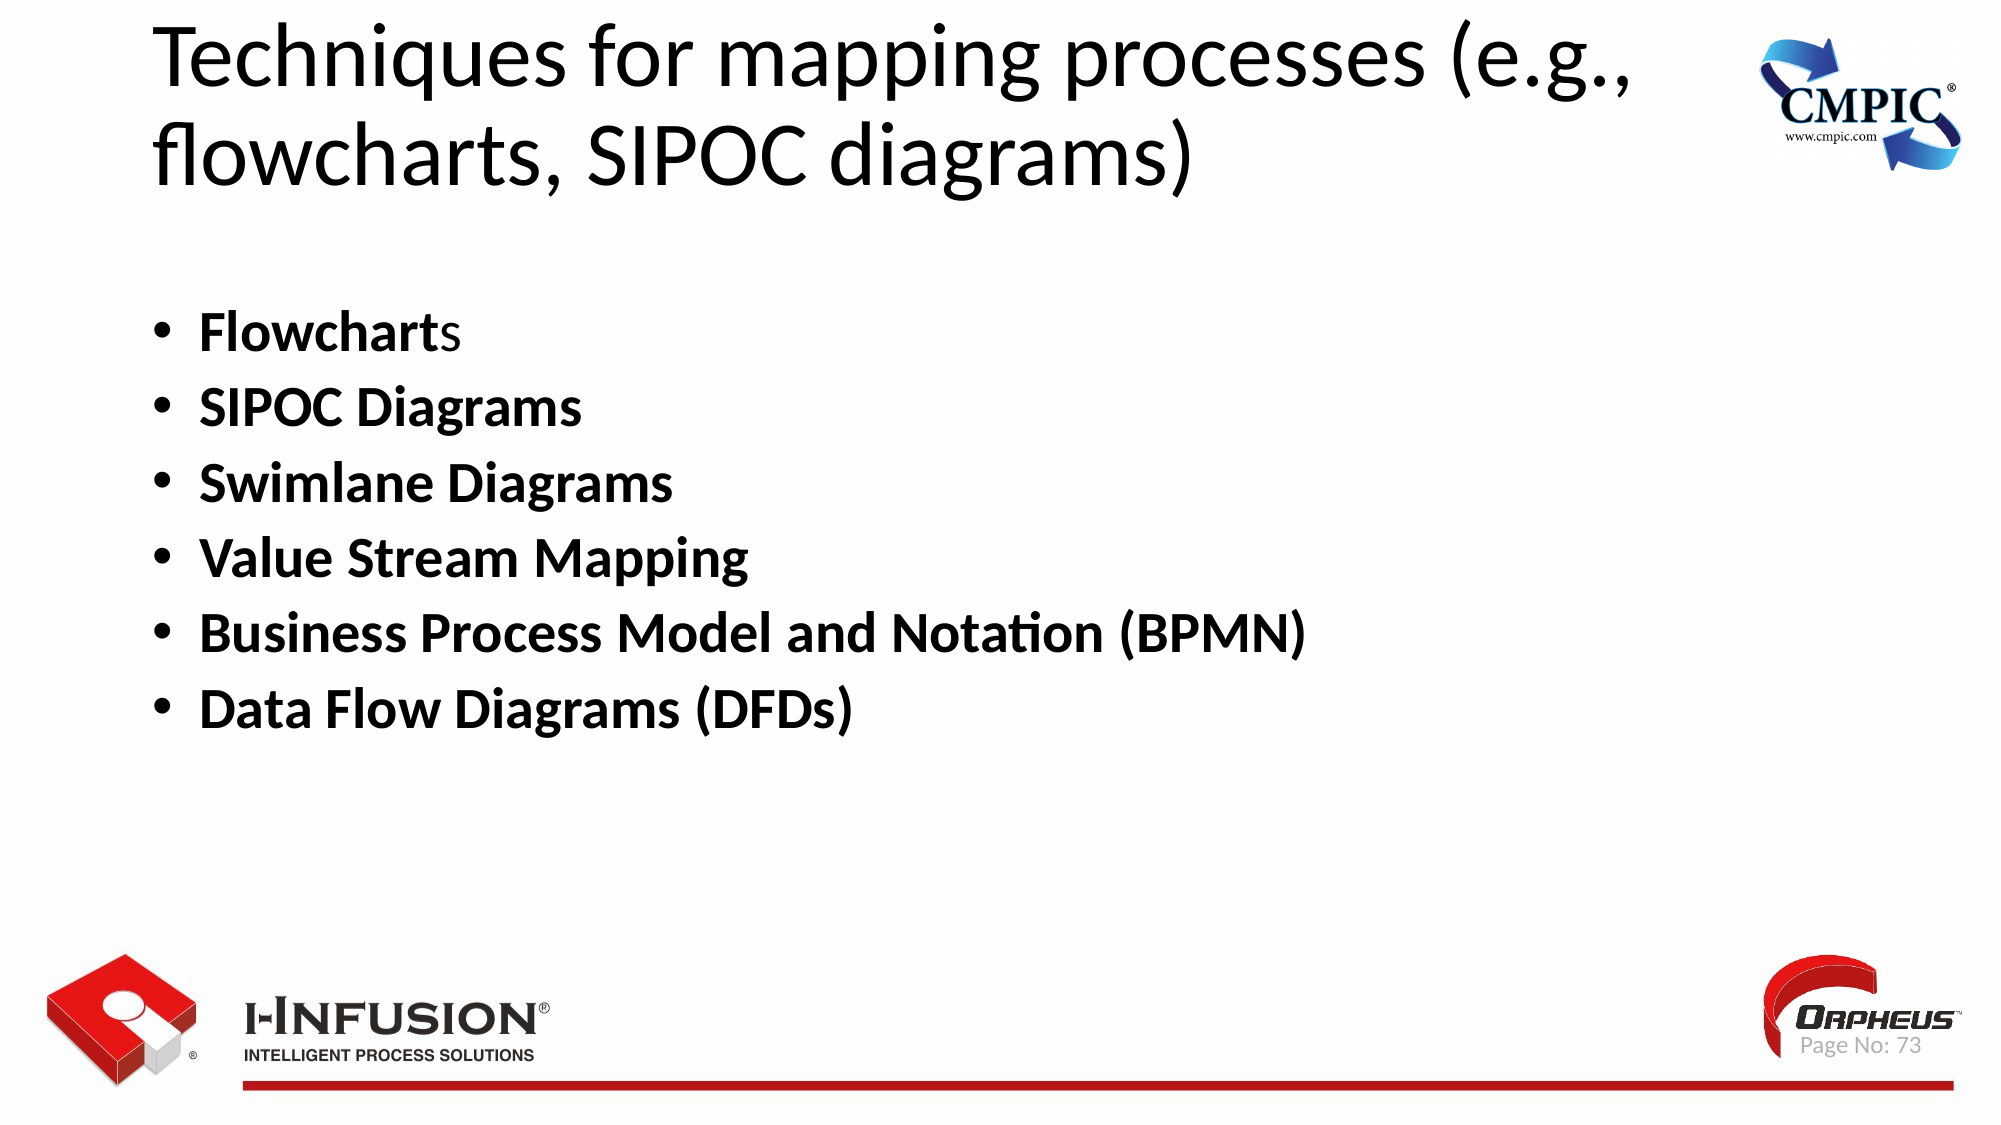

Techniques for mapping processes (e.g., flowcharts, SIPOC diagrams)
Flowcharts
SIPOC Diagrams
Swimlane Diagrams
Value Stream Mapping
Business Process Model and Notation (BPMN)
Data Flow Diagrams (DFDs)
 Page No: 73